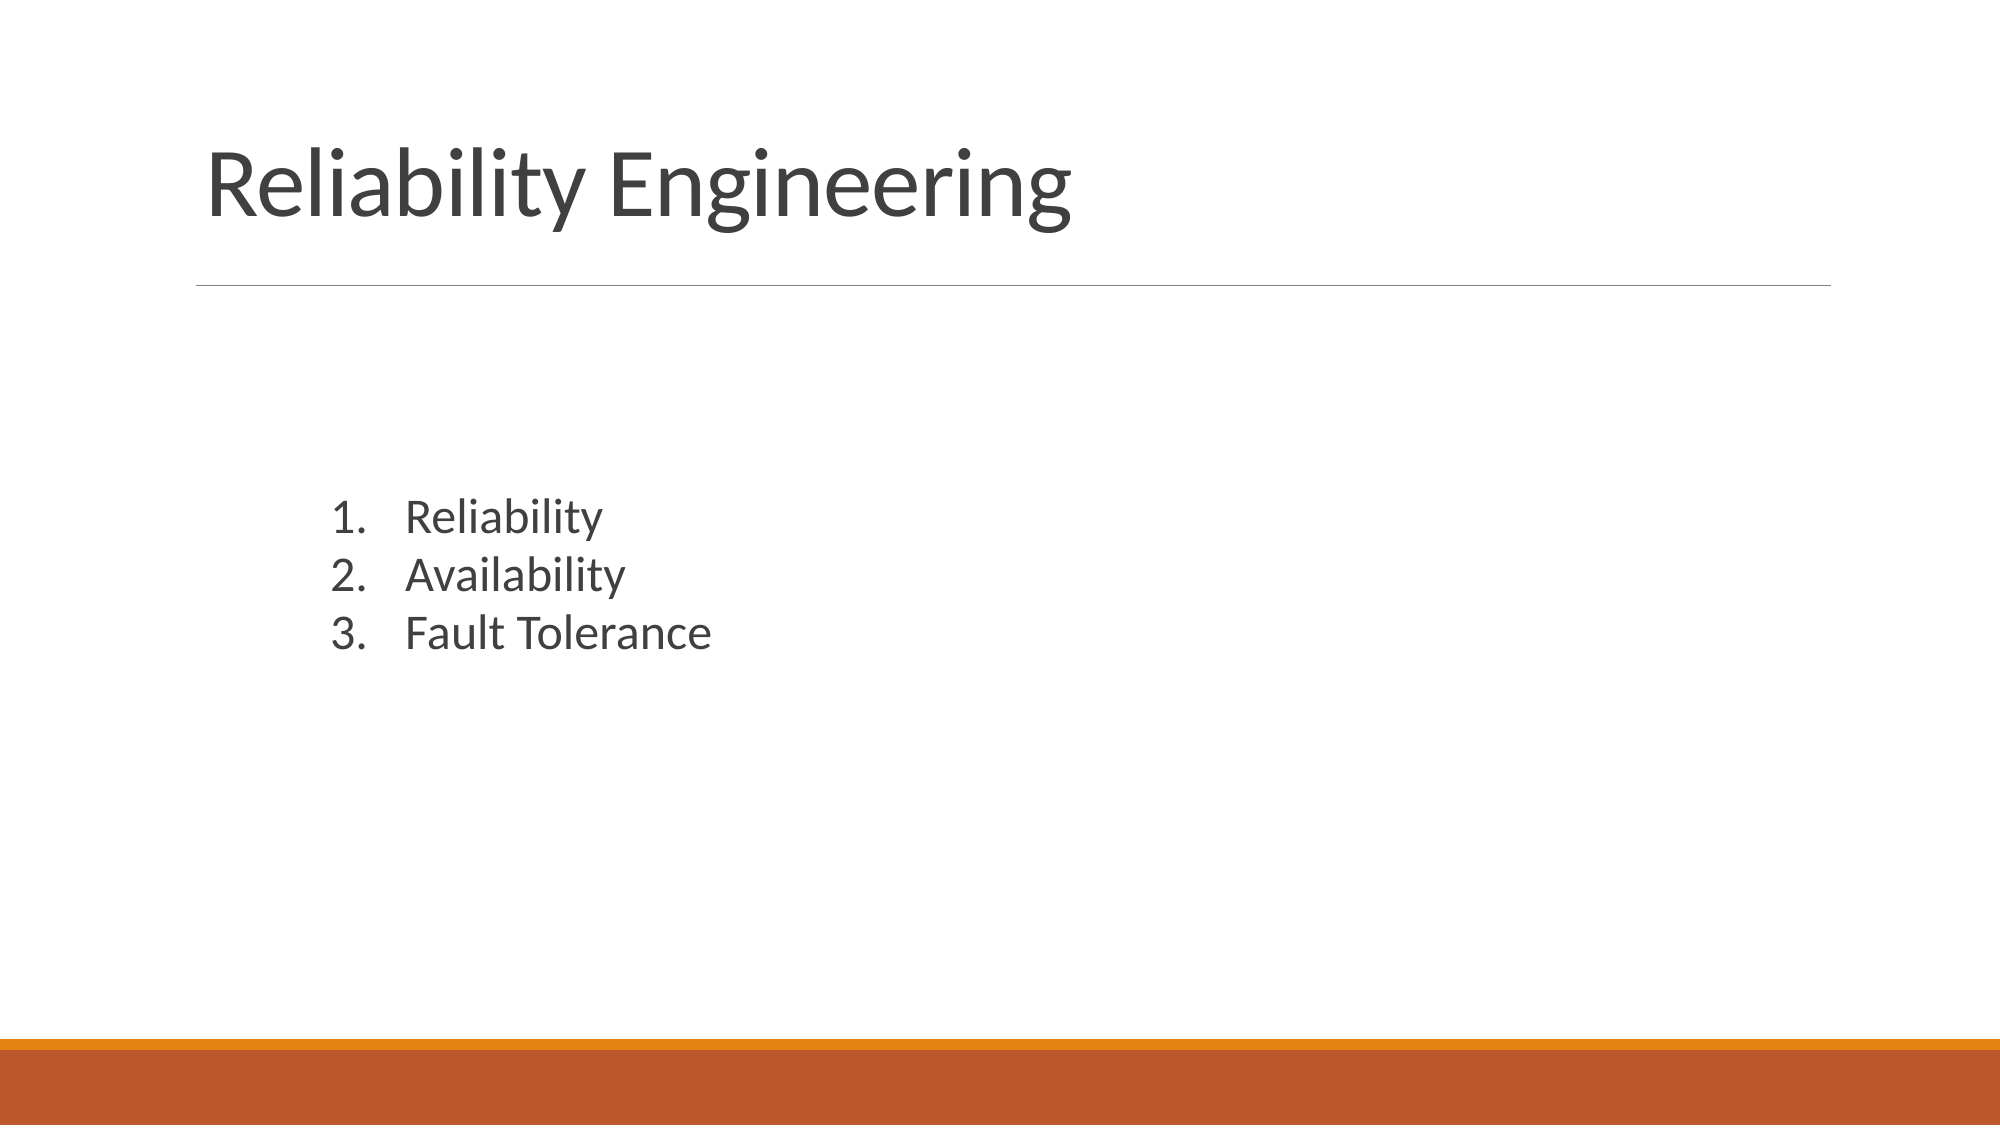

# Reliability Engineering

Reliability
Availability
Fault Tolerance